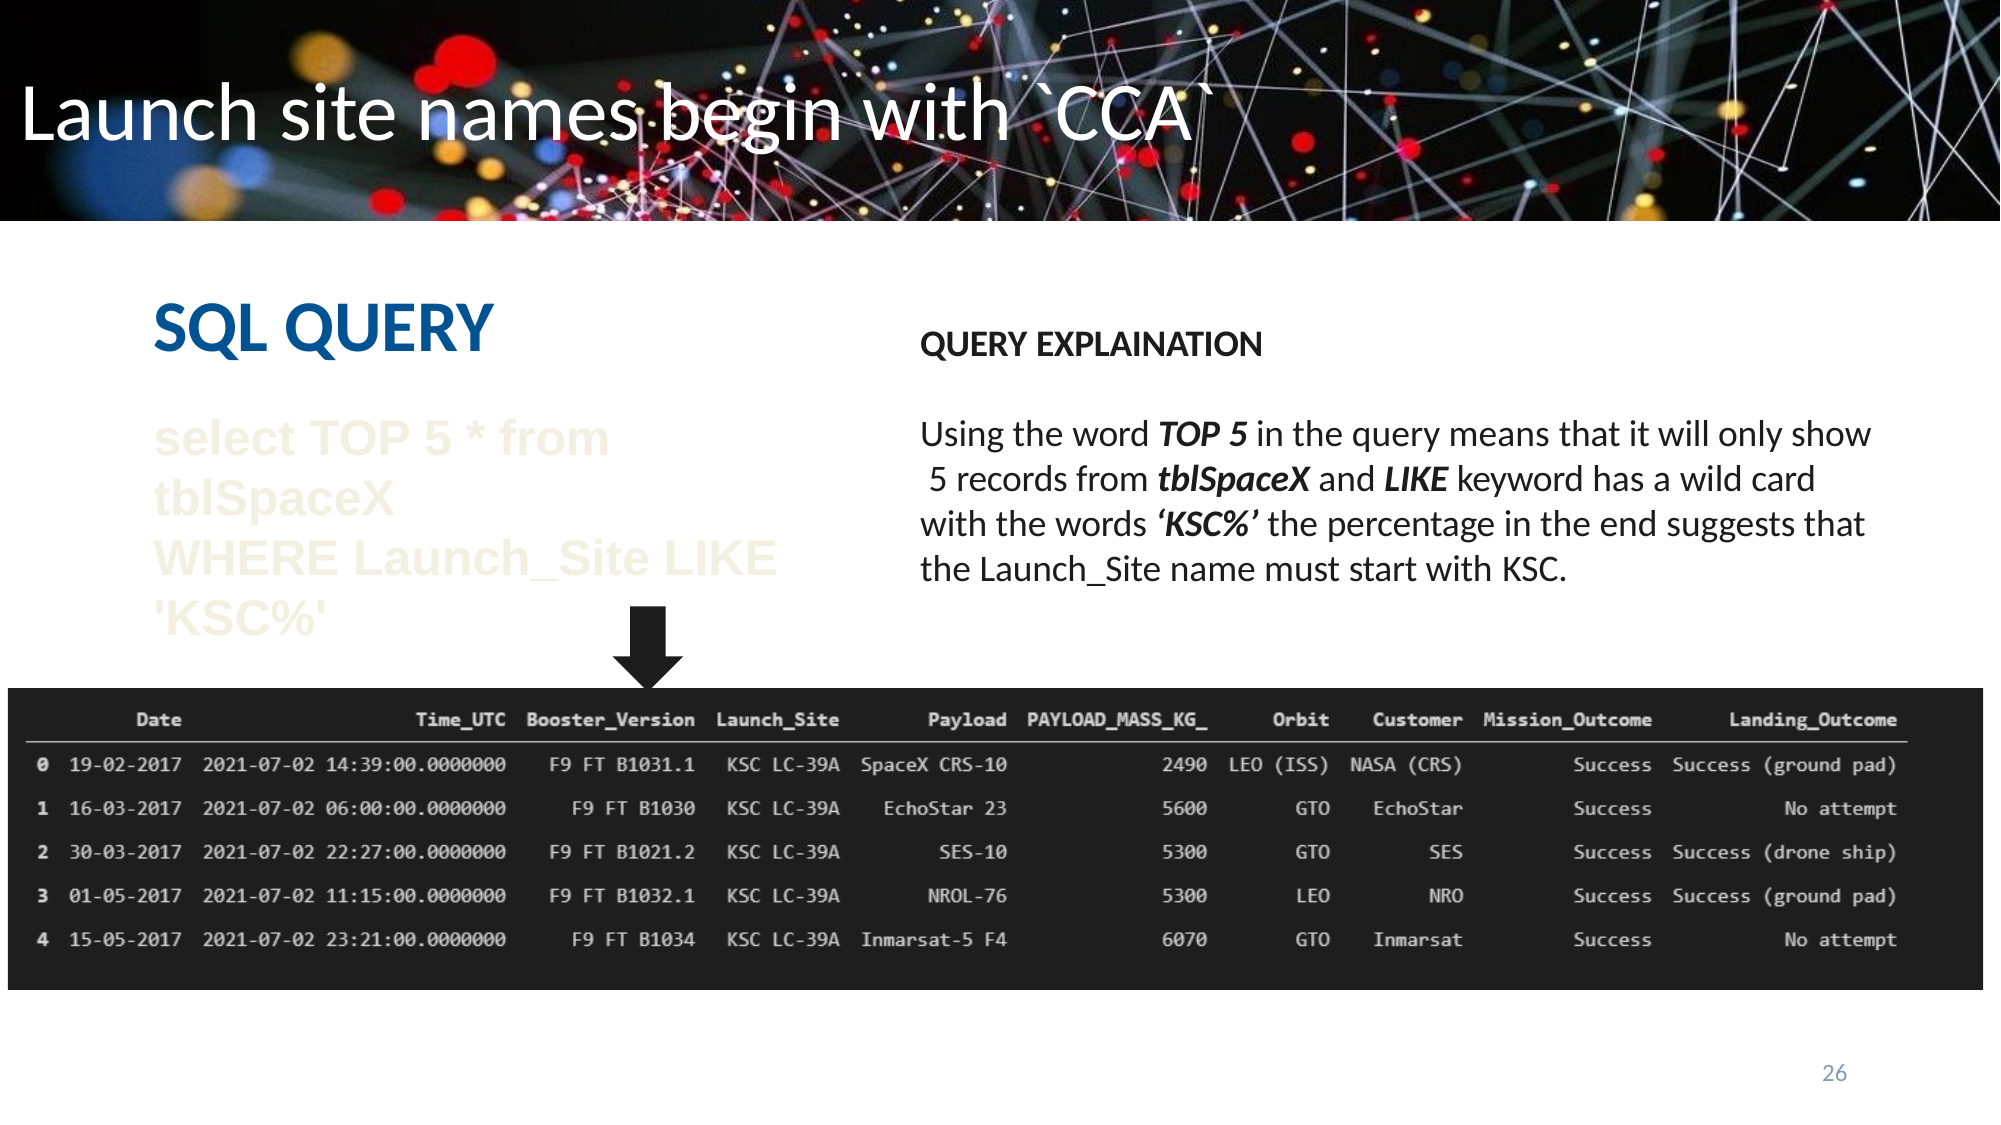

# Launch site names begin with `CCA`
SQL QUERY
select TOP 5 * from tblSpaceX
WHERE Launch_Site LIKE 'KSC%'
QUERY EXPLAINATION
Using the word TOP 5 in the query means that it will only show  5 records from tblSpaceX and LIKE keyword has a wild card  with the words ‘KSC%’ the percentage in the end suggests that  the Launch_Site name must start with KSC.

26